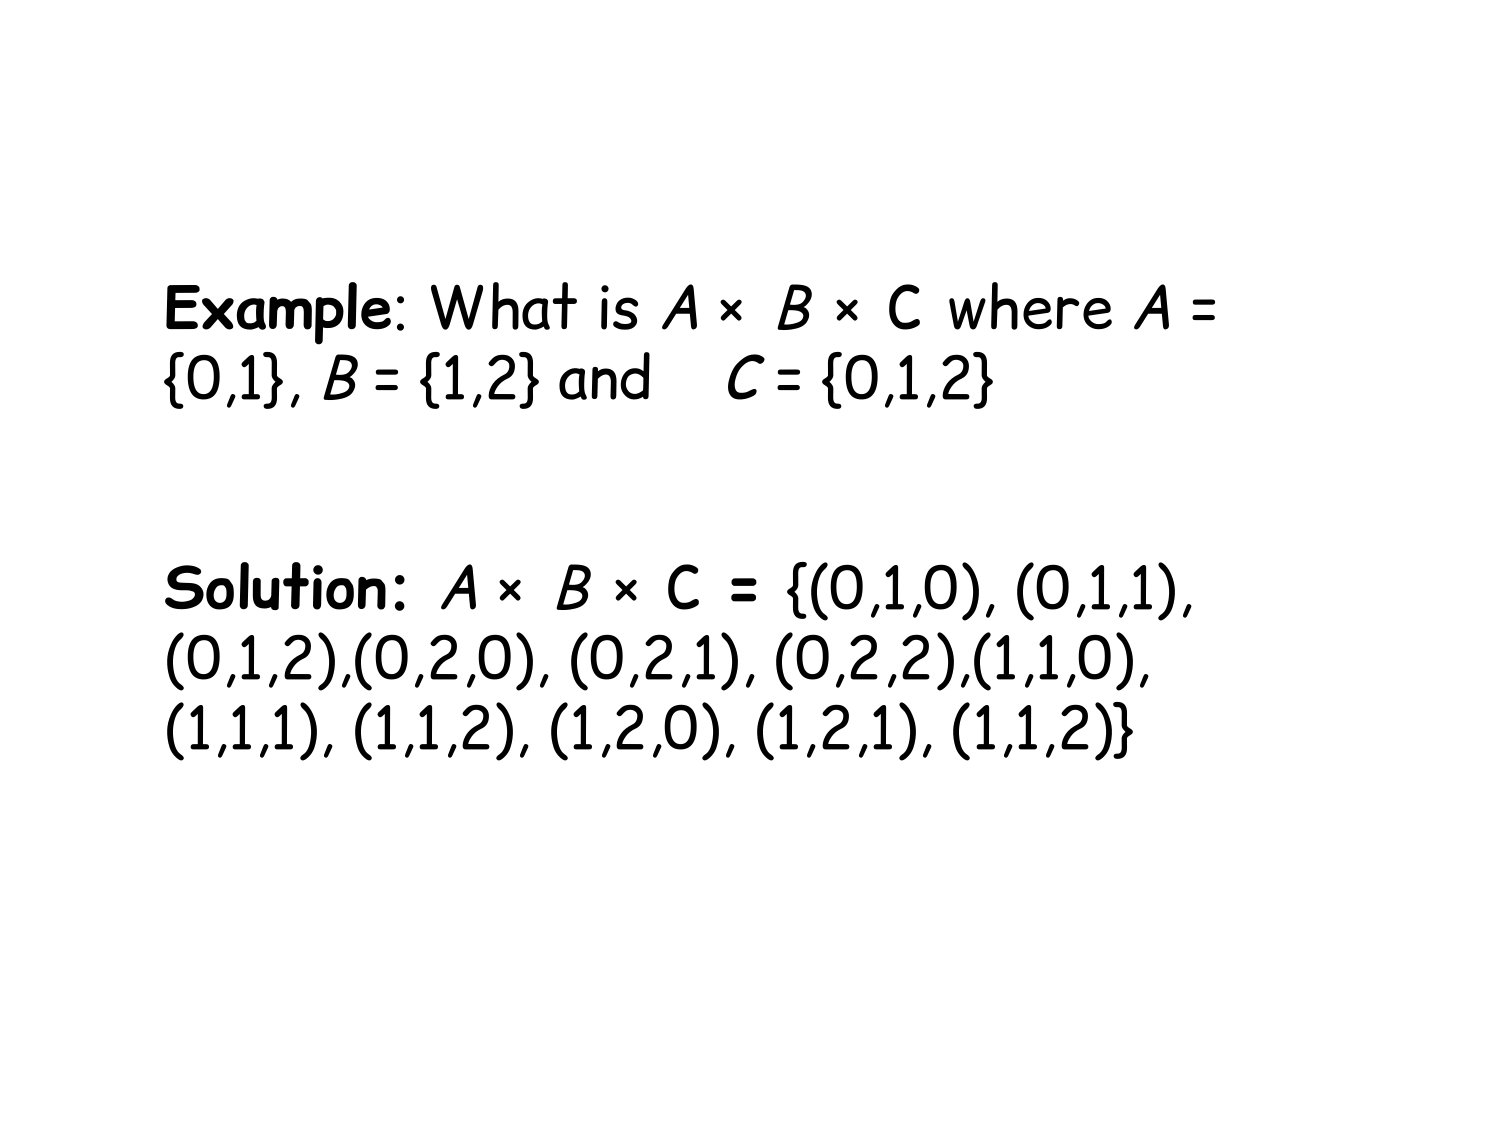

Example: What is A × B × C where A = {0,1}, B = {1,2} and    C = {0,1,2}

Solution: A × B × C = {(0,1,0), (0,1,1), (0,1,2),(0,2,0), (0,2,1), (0,2,2),(1,1,0), (1,1,1), (1,1,2), (1,2,0), (1,2,1), (1,1,2)}